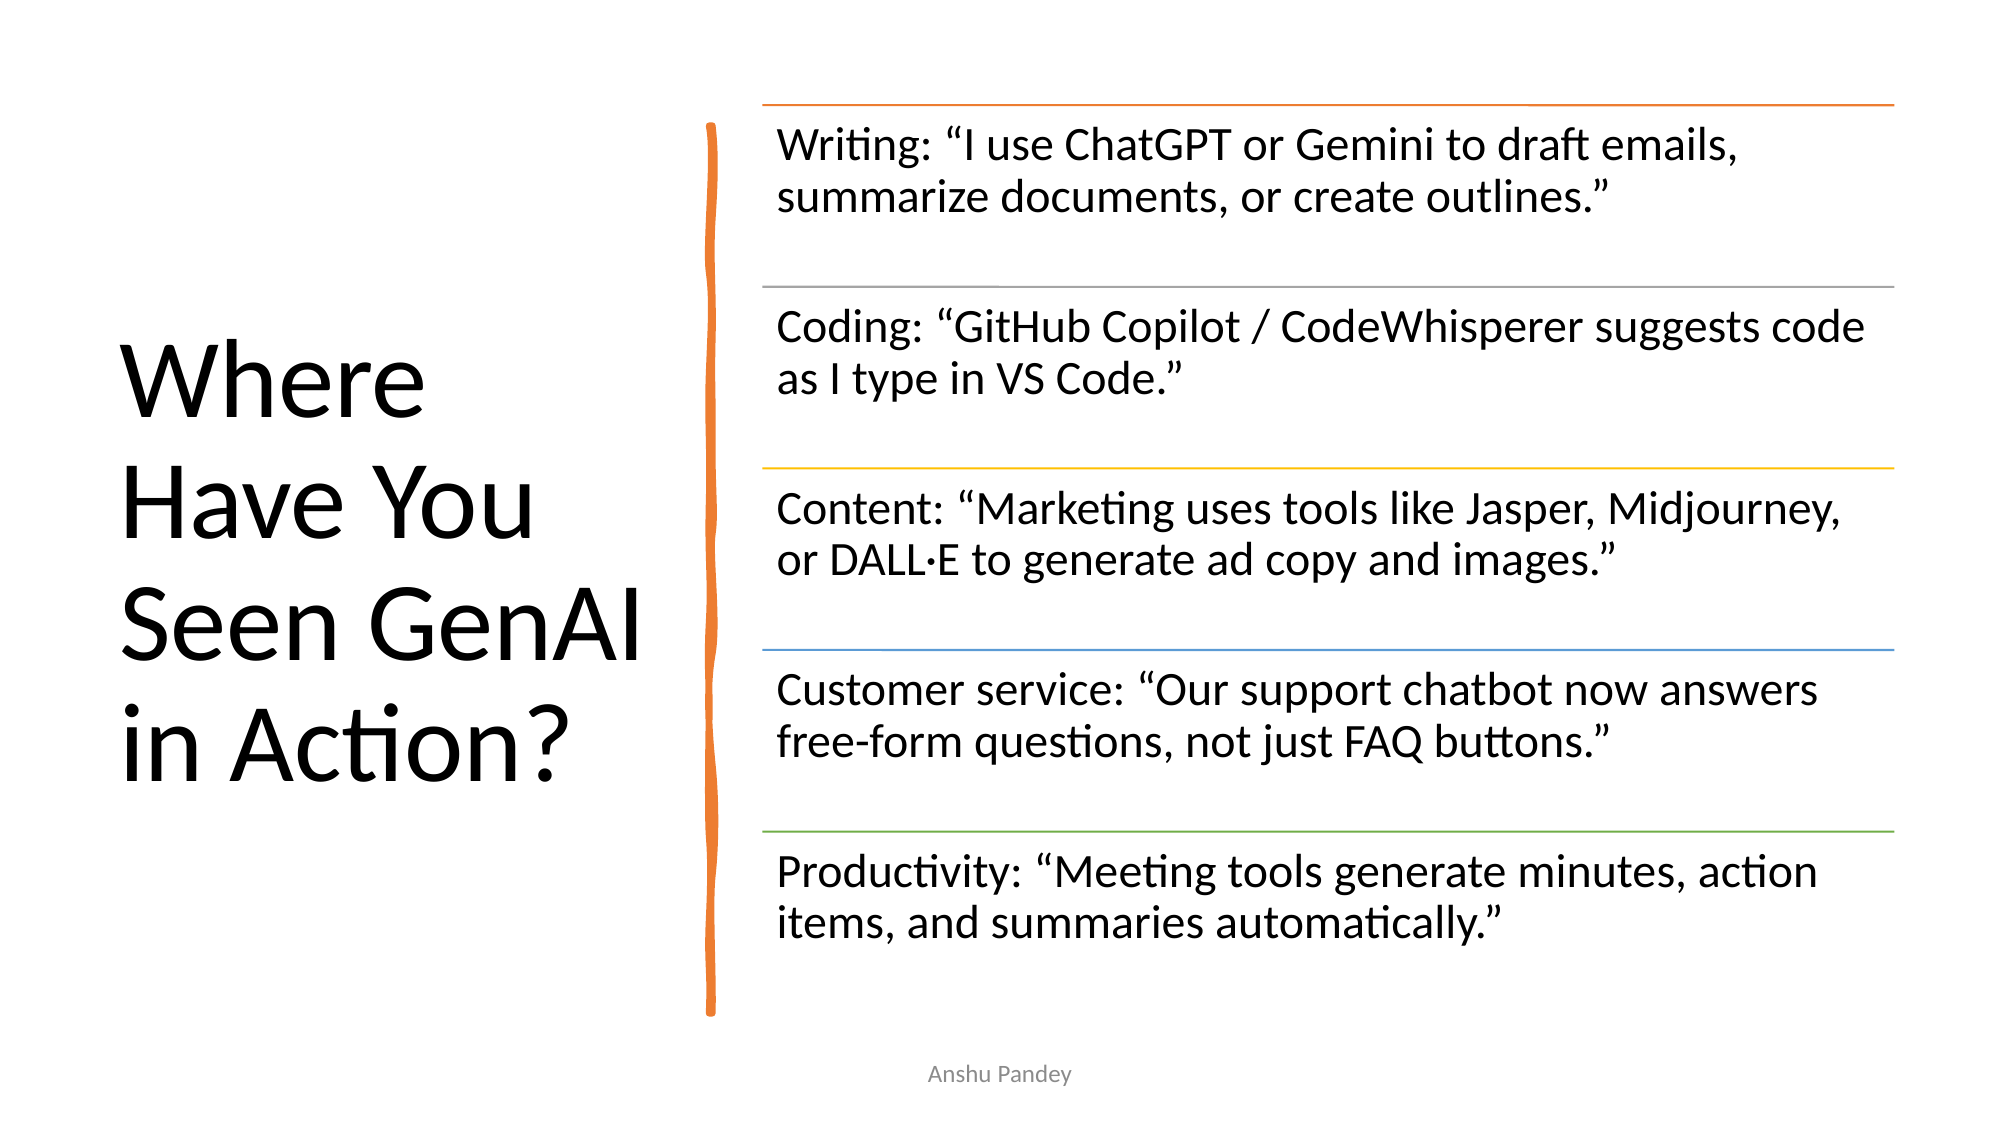

Writing: “I use ChatGPT or Gemini to draft emails, summarize documents, or create outlines.”
Coding: “GitHub Copilot / CodeWhisperer suggests code as I type in VS Code.”
Content: “Marketing uses tools like Jasper, Midjourney, or DALL·E to generate ad copy and images.”
Customer service: “Our support chatbot now answers free-form questions, not just FAQ buttons.”
Productivity: “Meeting tools generate minutes, action items, and summaries automatically.”
# Where Have You Seen GenAI in Action?

Anshu Pandey